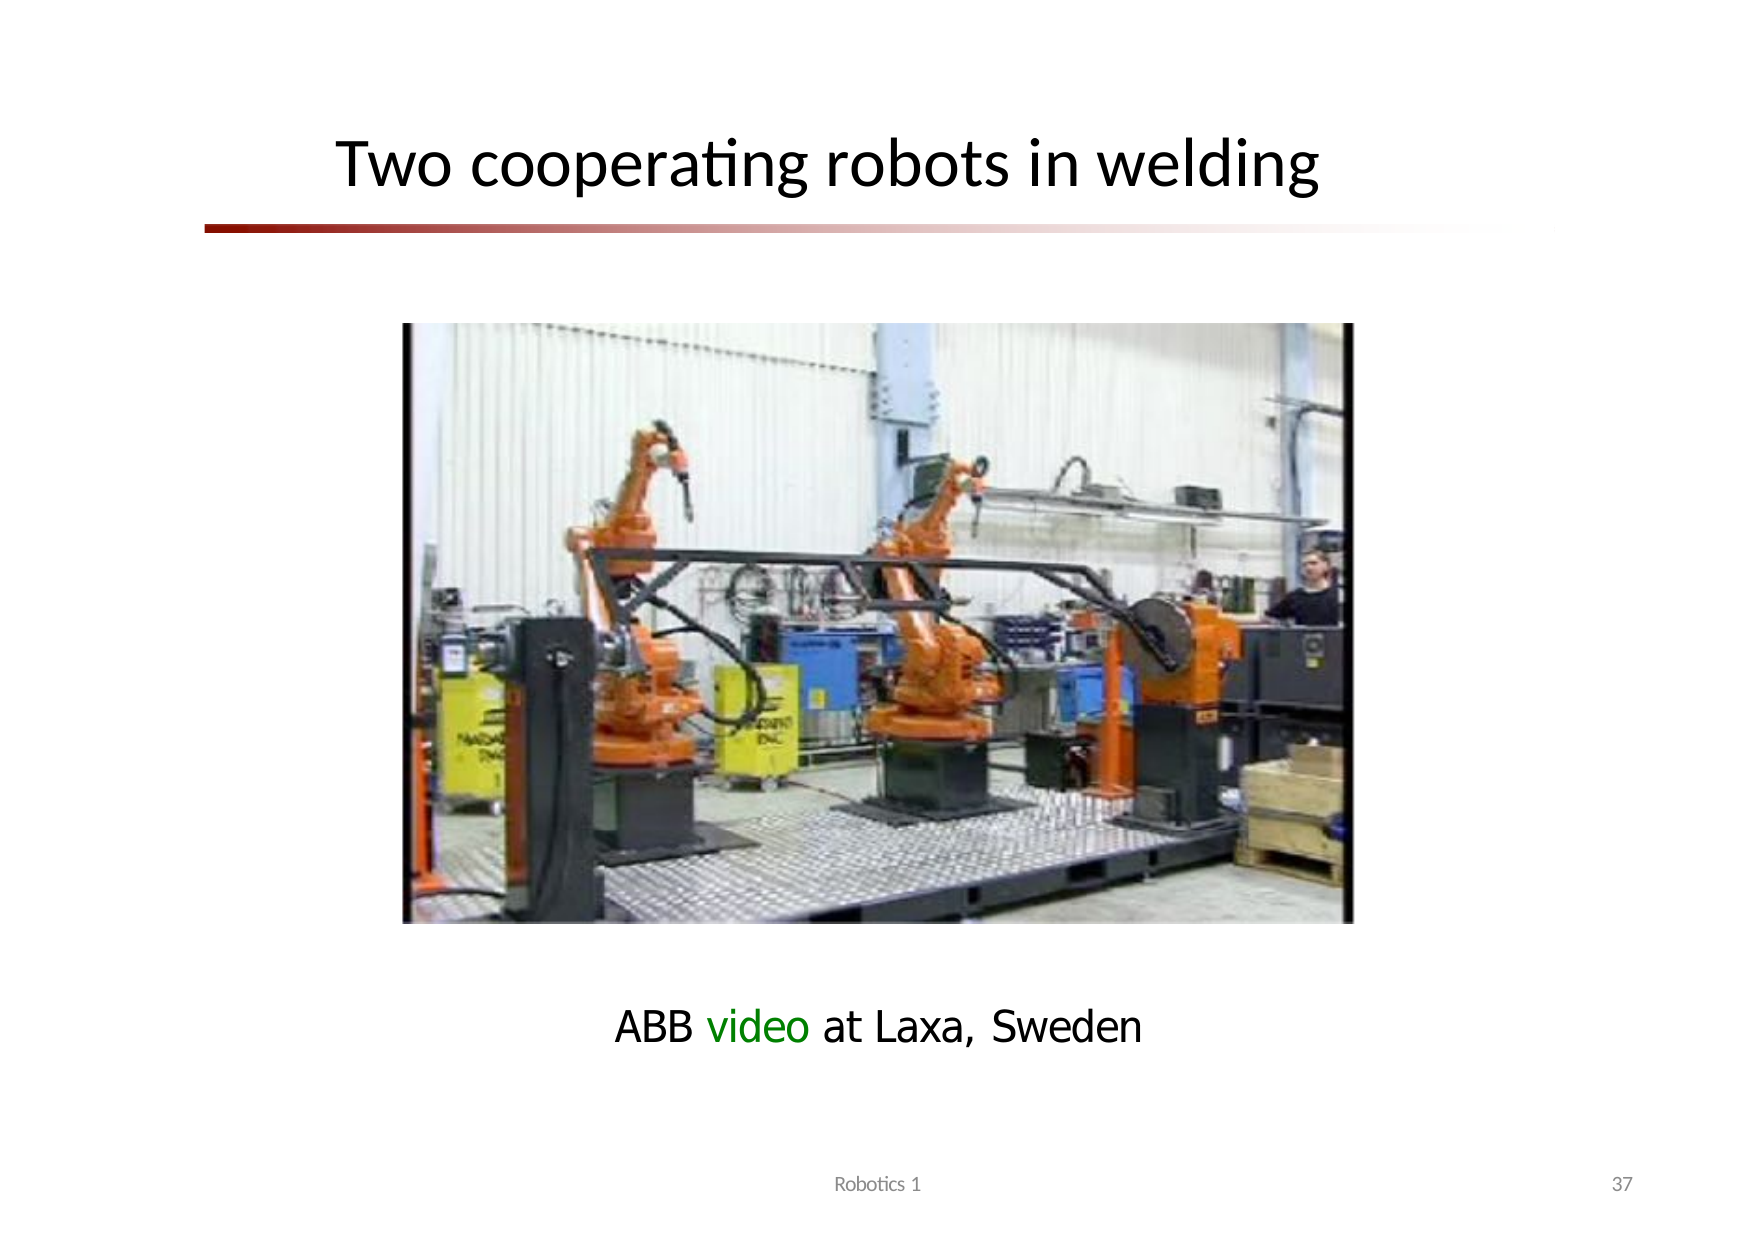

# Two cooperating robots in welding

ABB video at Laxa, Sweden
Robotics 1
37